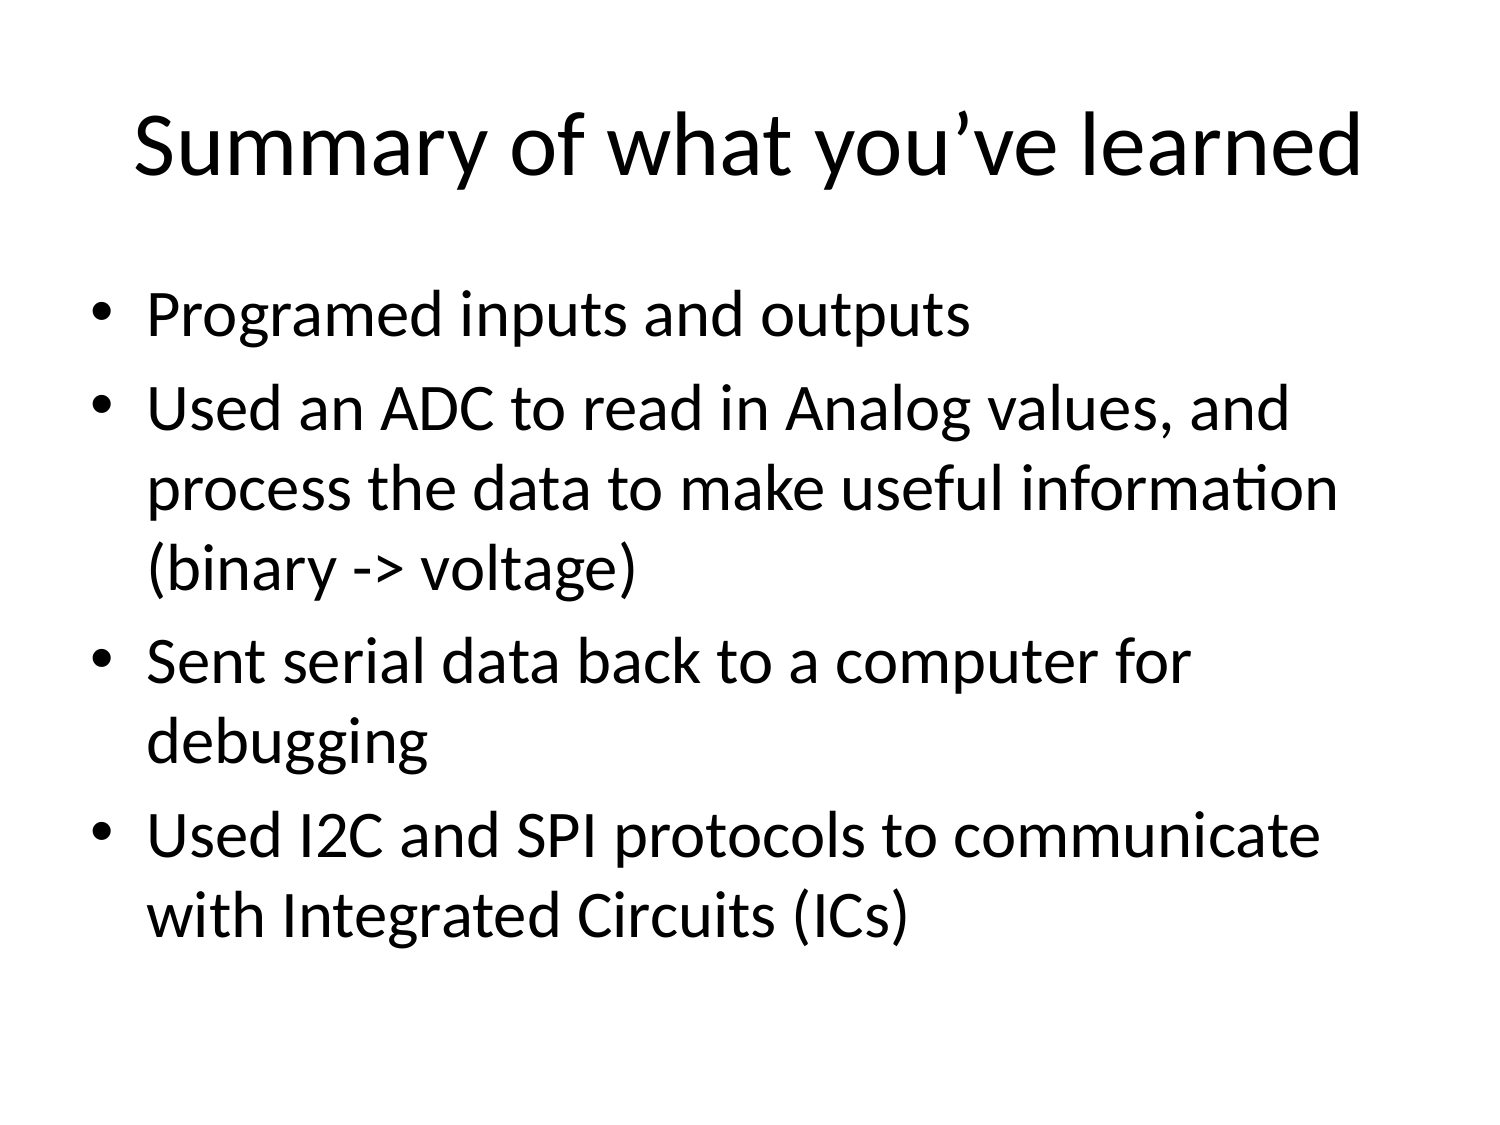

# Summary of what you’ve learned
Programed inputs and outputs
Used an ADC to read in Analog values, and process the data to make useful information (binary -> voltage)
Sent serial data back to a computer for debugging
Used I2C and SPI protocols to communicate with Integrated Circuits (ICs)